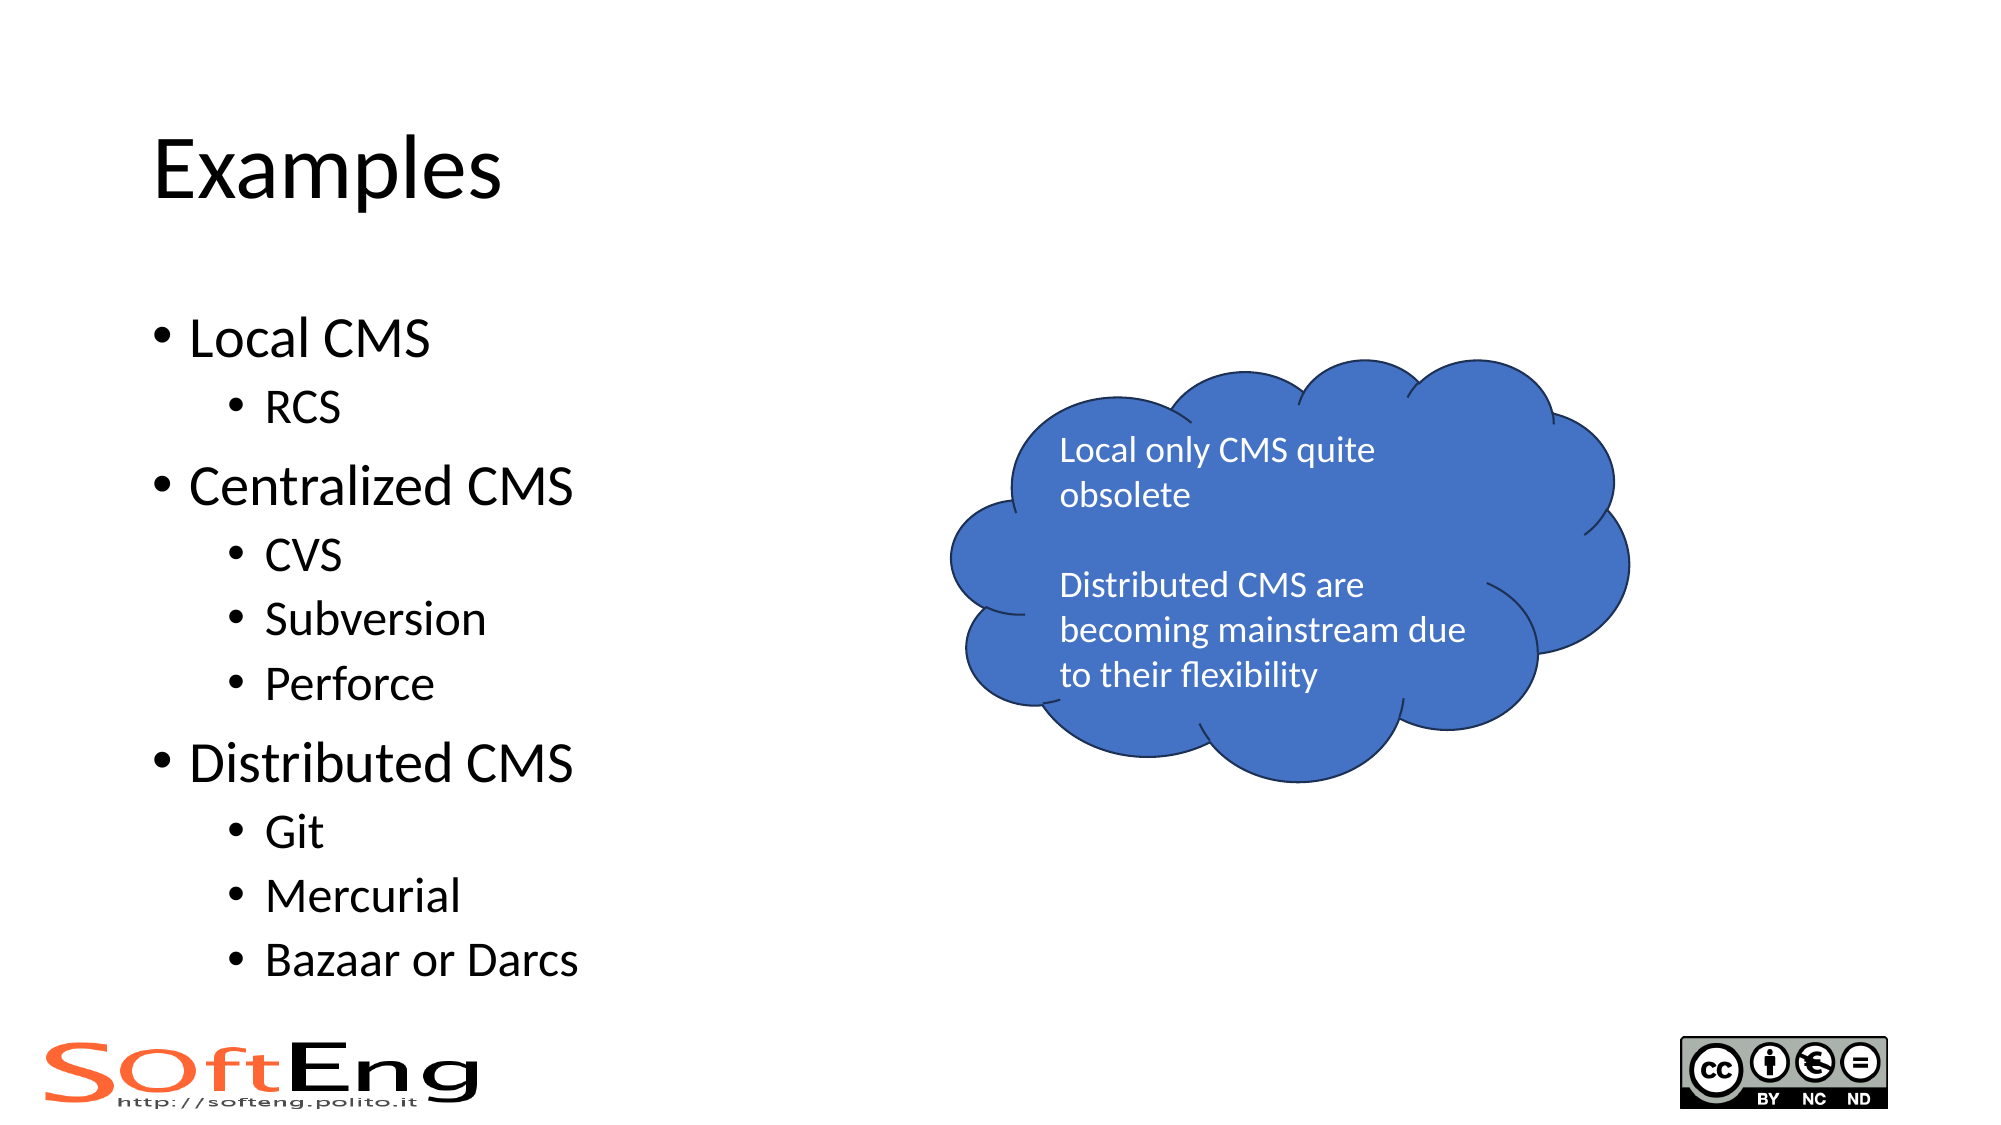

# Examples
Local CMS
RCS
Centralized CMS
CVS
Subversion
Perforce
Distributed CMS
Git
Mercurial
Bazaar or Darcs

Local only CMS quite obsolete
Distributed CMS are becoming mainstream due to their flexibility